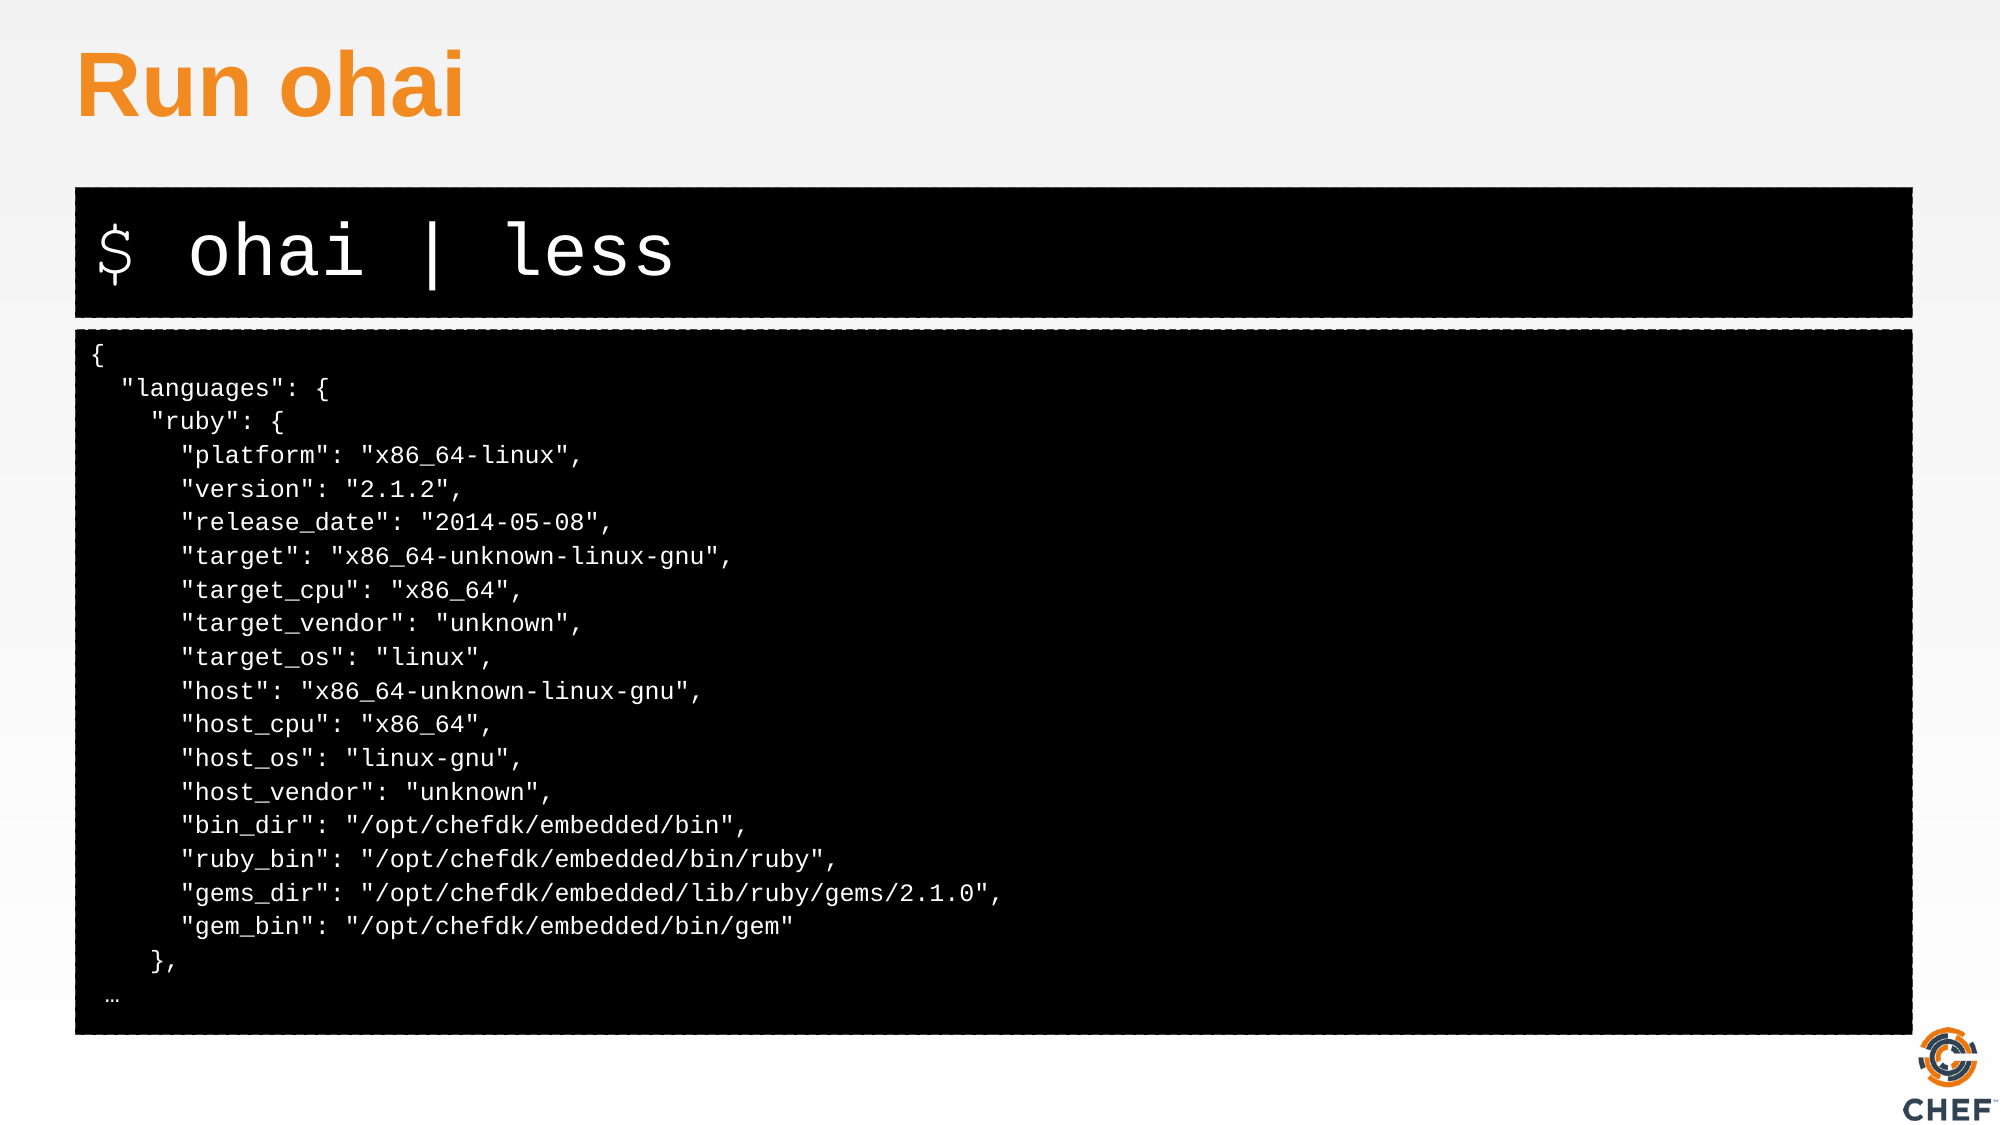

# Run ohai
ohai | less
{
  "languages": {
    "ruby": {
      "platform": "x86_64-linux",
      "version": "2.1.2",
      "release_date": "2014-05-08",
      "target": "x86_64-unknown-linux-gnu",
      "target_cpu": "x86_64",
      "target_vendor": "unknown",
      "target_os": "linux",
      "host": "x86_64-unknown-linux-gnu",
      "host_cpu": "x86_64",
      "host_os": "linux-gnu",
      "host_vendor": "unknown",
      "bin_dir": "/opt/chefdk/embedded/bin",
      "ruby_bin": "/opt/chefdk/embedded/bin/ruby",
      "gems_dir": "/opt/chefdk/embedded/lib/ruby/gems/2.1.0",
      "gem_bin": "/opt/chefdk/embedded/bin/gem"
    },
 …